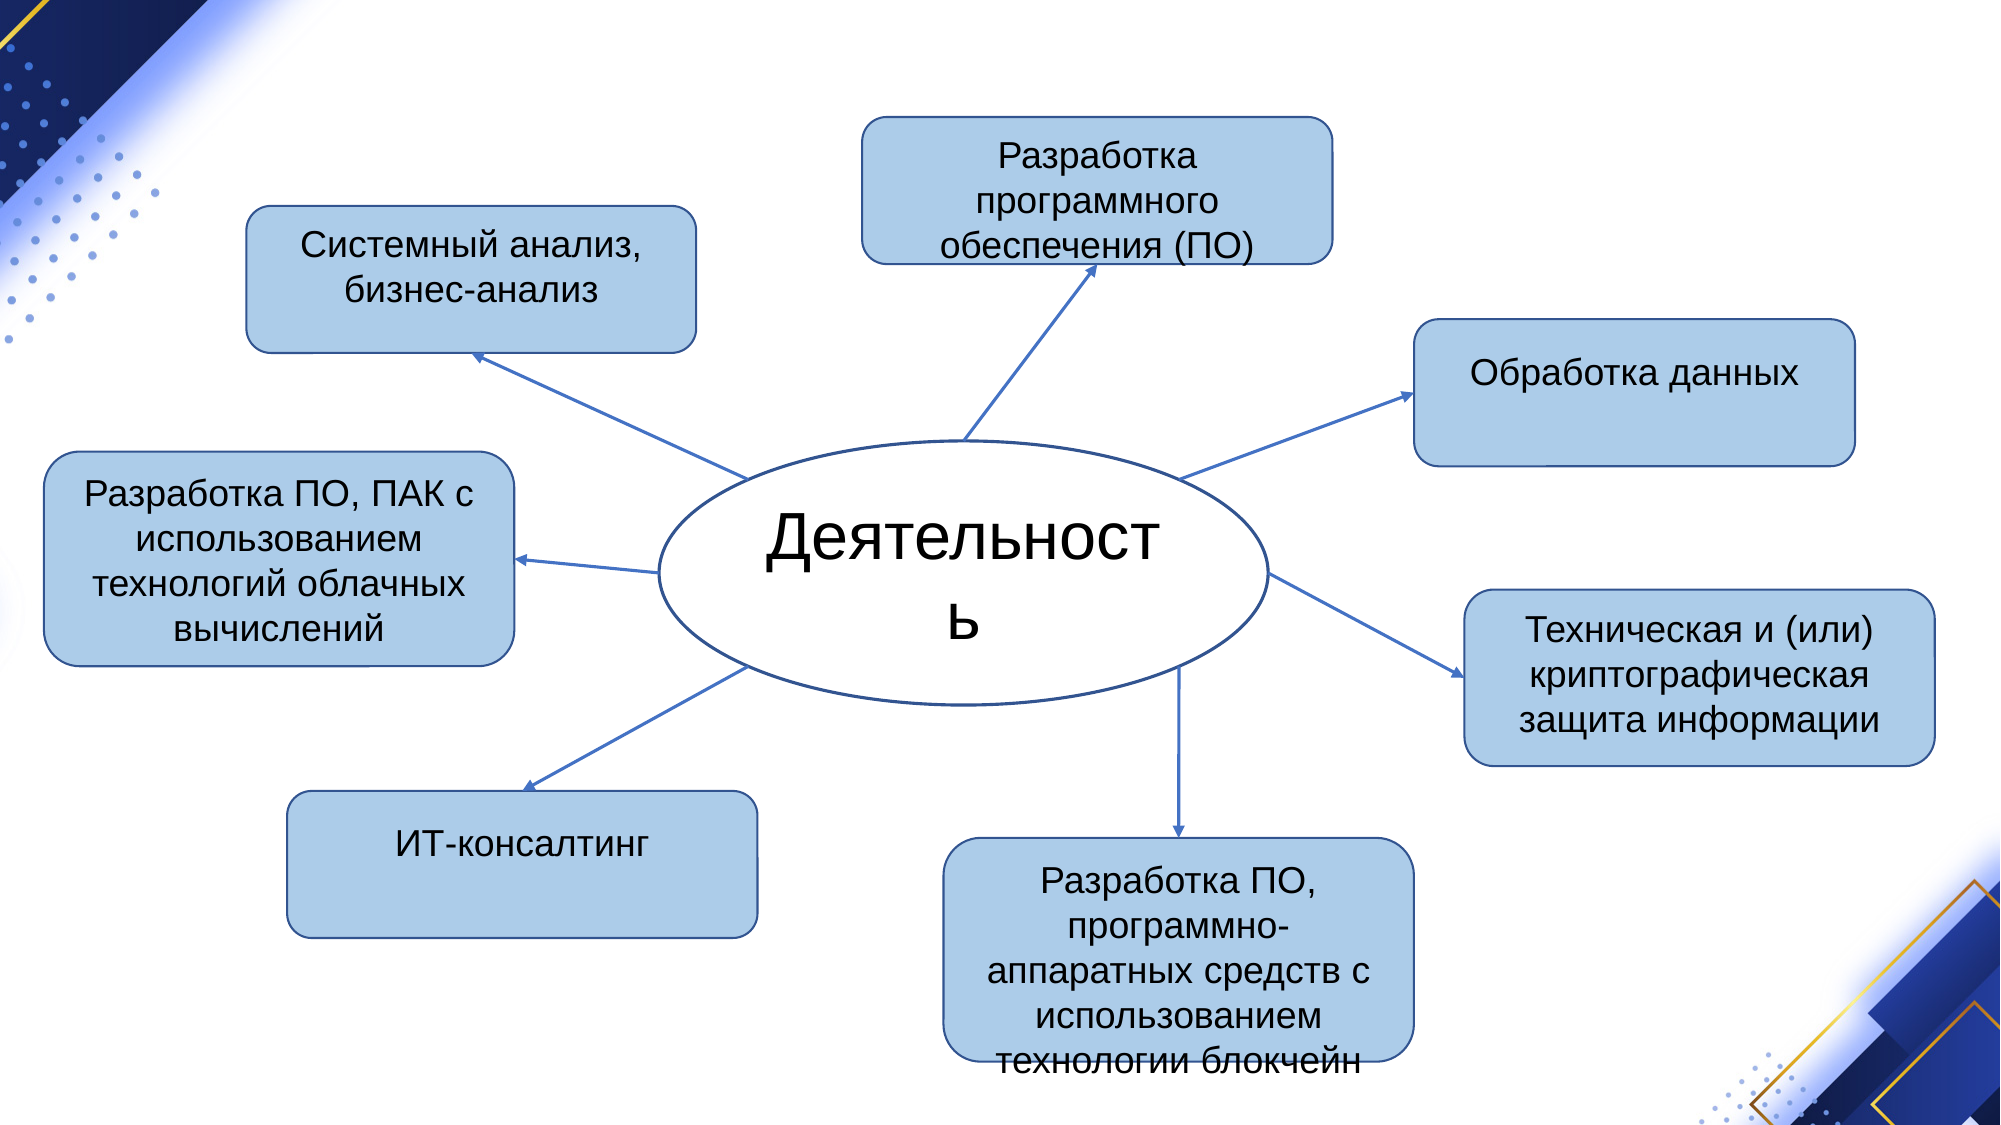

Разработка программного обеспечения (ПО)

Системный анализ, бизнес-анализ

Обработка данных

Деятельность
Разработка ПО, ПАК с использованием технологий облачных вычислений

Техническая и (или) криптографическая защита информации

ИТ-консалтинг

Разработка ПО, программно-аппаратных средств с использованием технологии блокчейн